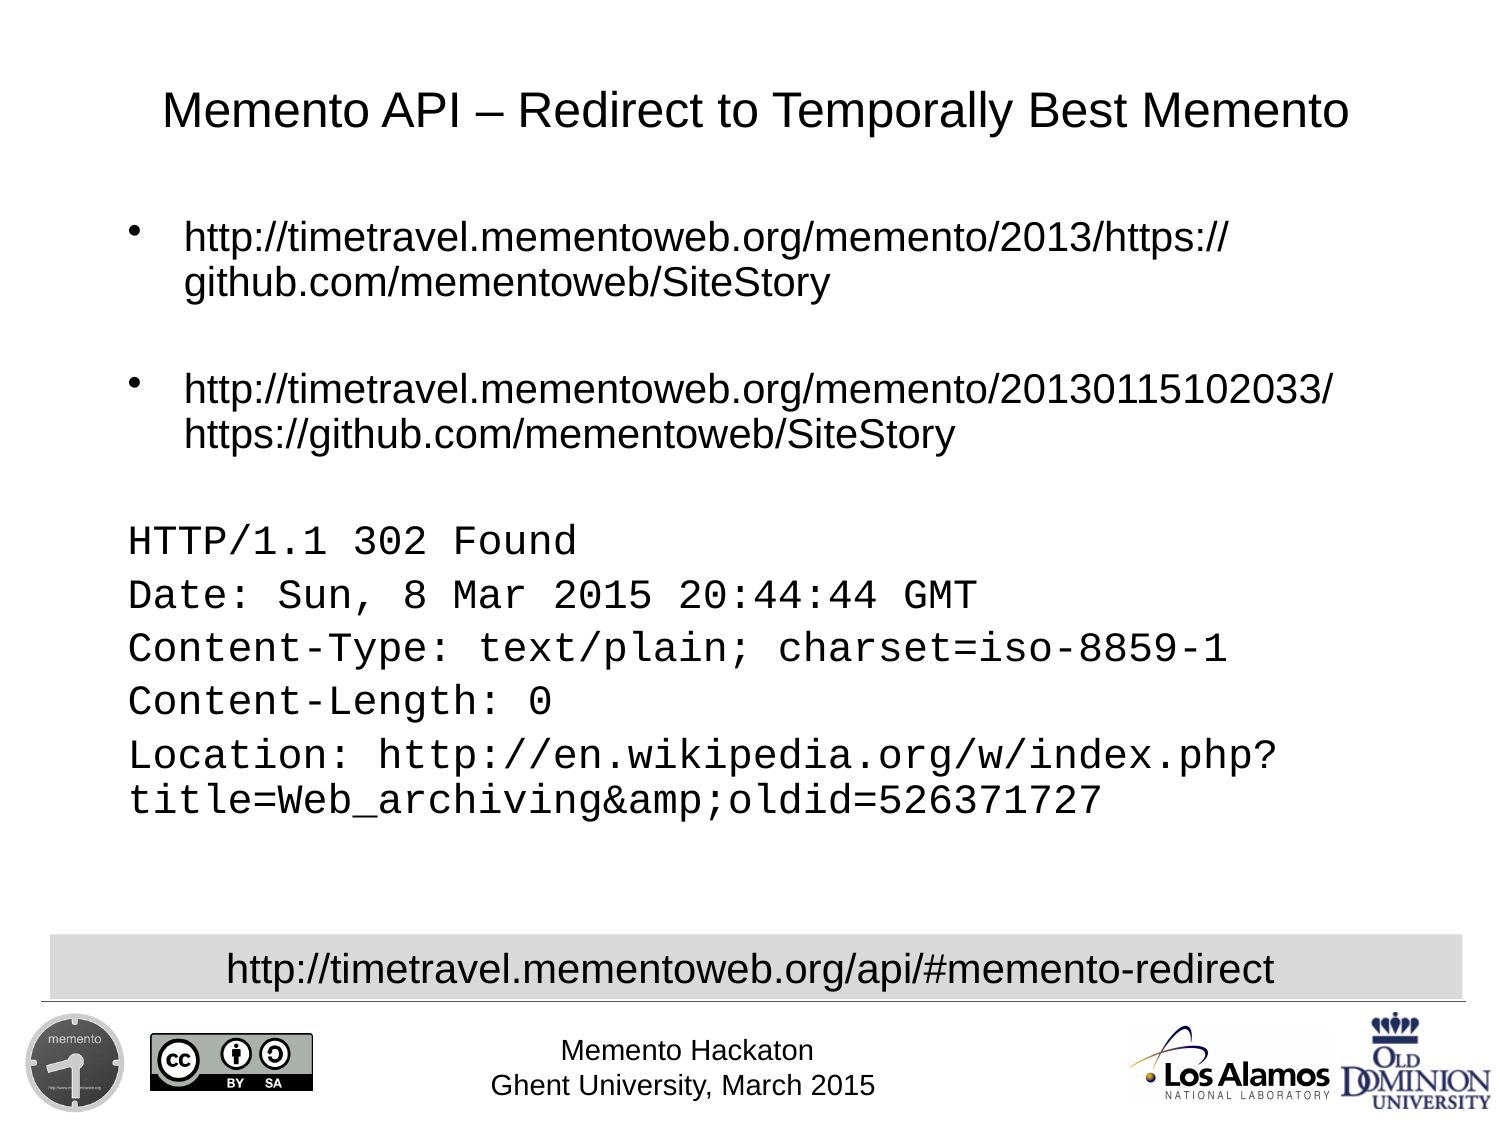

# Memento API – Redirect to Temporally Best Memento

http://timetravel.mementoweb.org/memento/2013/https://github.com/mementoweb/SiteStory

http://timetravel.mementoweb.org/memento/20130115102033/https://github.com/mementoweb/SiteStory

HTTP/1.1 302 Found
Date: Sun, 8 Mar 2015 20:44:44 GMT
Content-Type: text/plain; charset=iso-8859-1
Content-Length: 0
Location: http://en.wikipedia.org/w/index.php?title=Web_archiving&amp;oldid=526371727

http://timetravel.mementoweb.org/api/#memento-redirect